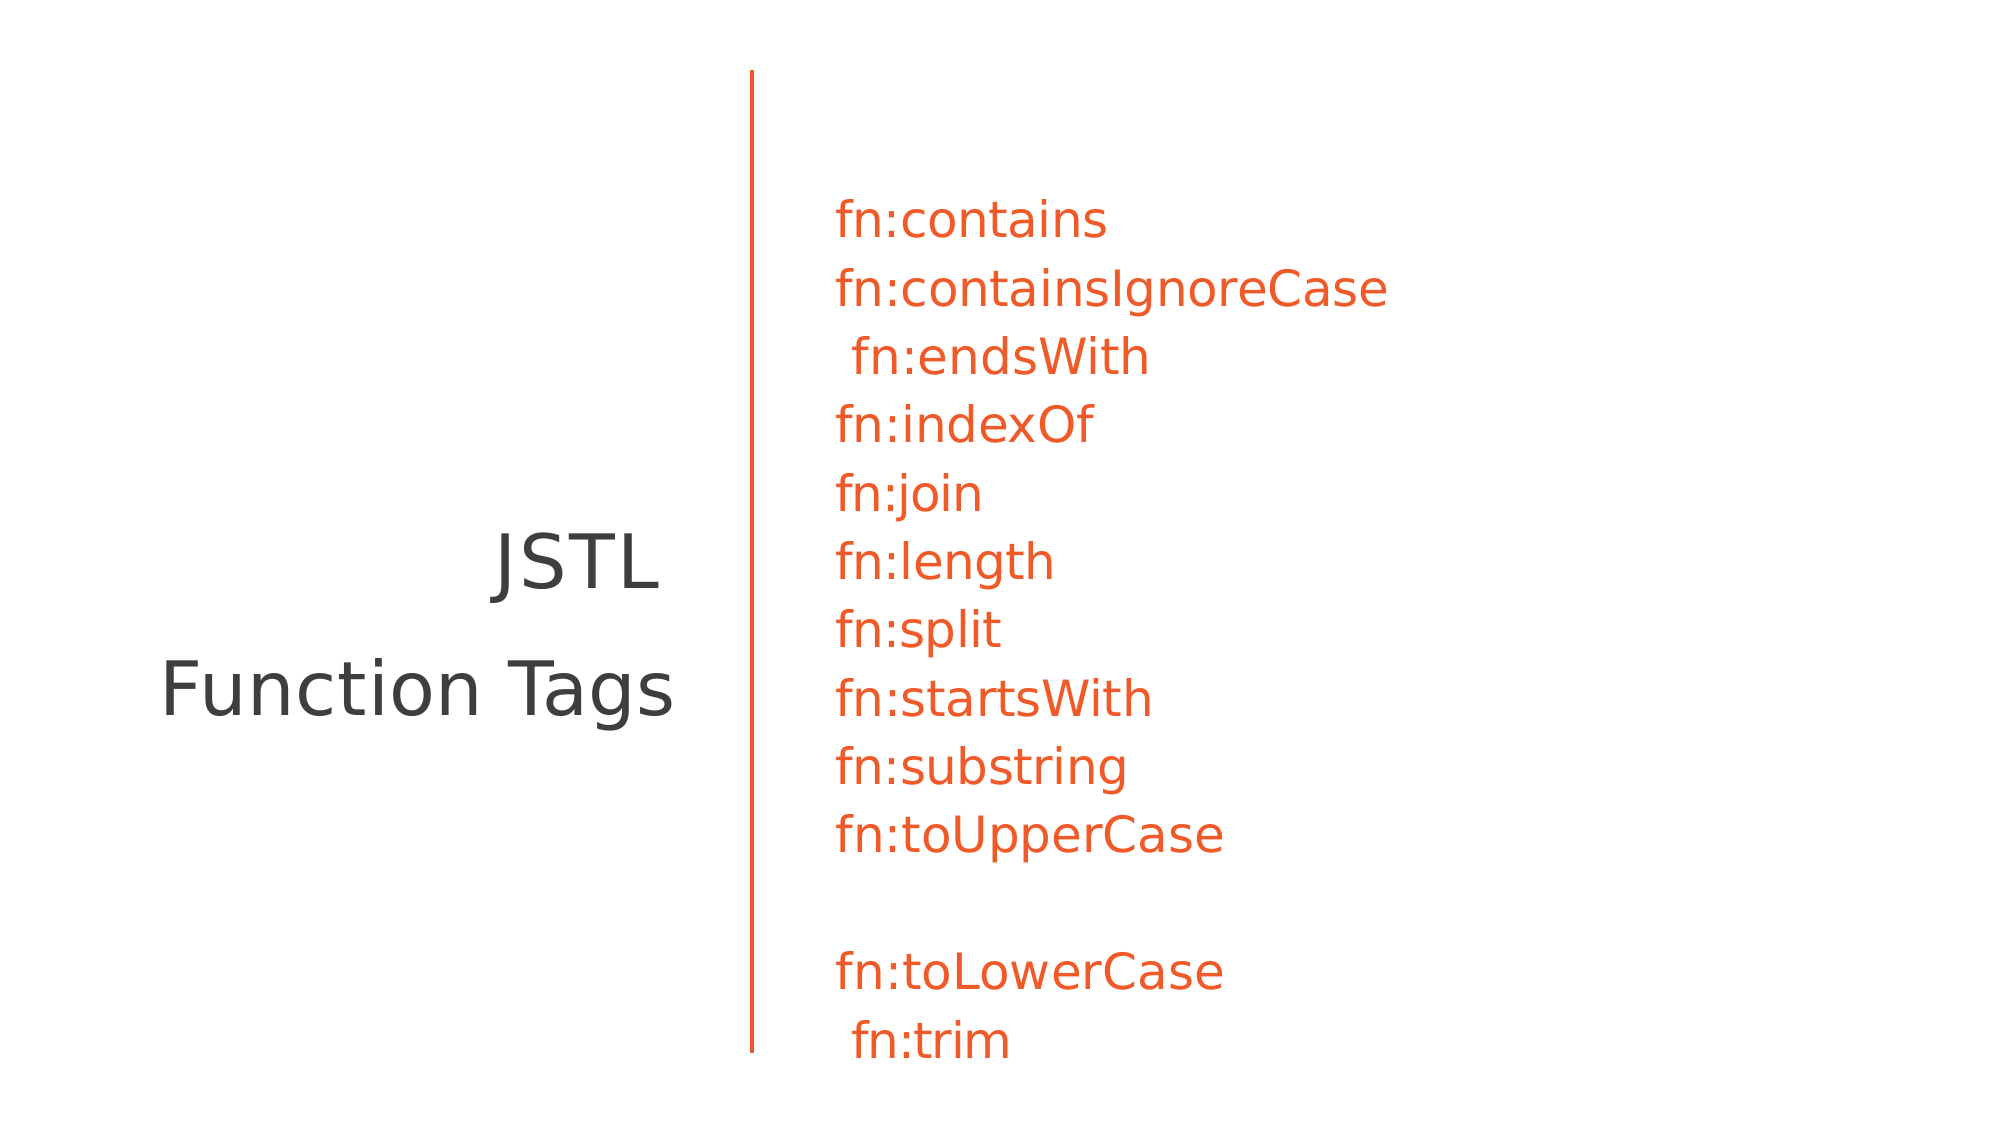

# fn:contains  fn:containsIgnoreCase  fn:endsWith
fn:indexOf  fn:join  fn:length  fn:split  fn:startsWith  fn:substring  fn:toUpperCase  fn:toLowerCase  fn:trim
JSTL
Function Tags
25